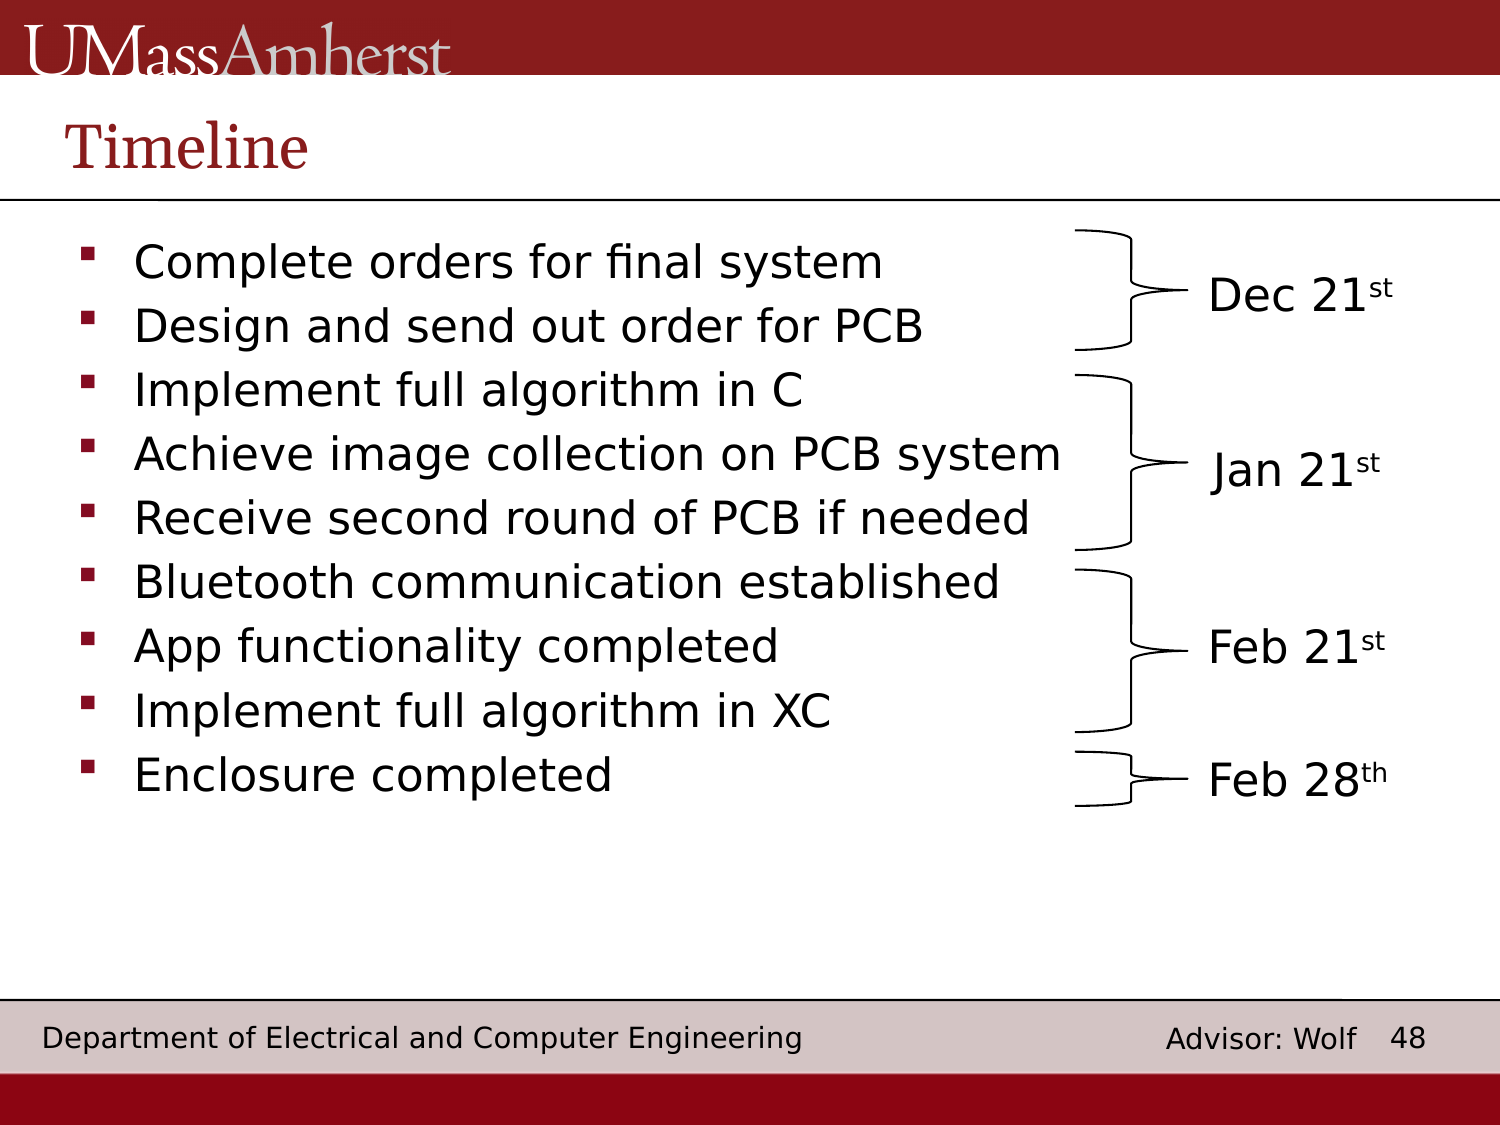

# Timeline
Complete orders for final system
Design and send out order for PCB
Implement full algorithm in C
Achieve image collection on PCB system
Receive second round of PCB if needed
Bluetooth communication established
App functionality completed
Implement full algorithm in XC
Enclosure completed

Dec 21st

Jan 21st

Feb 21st
Feb 28th